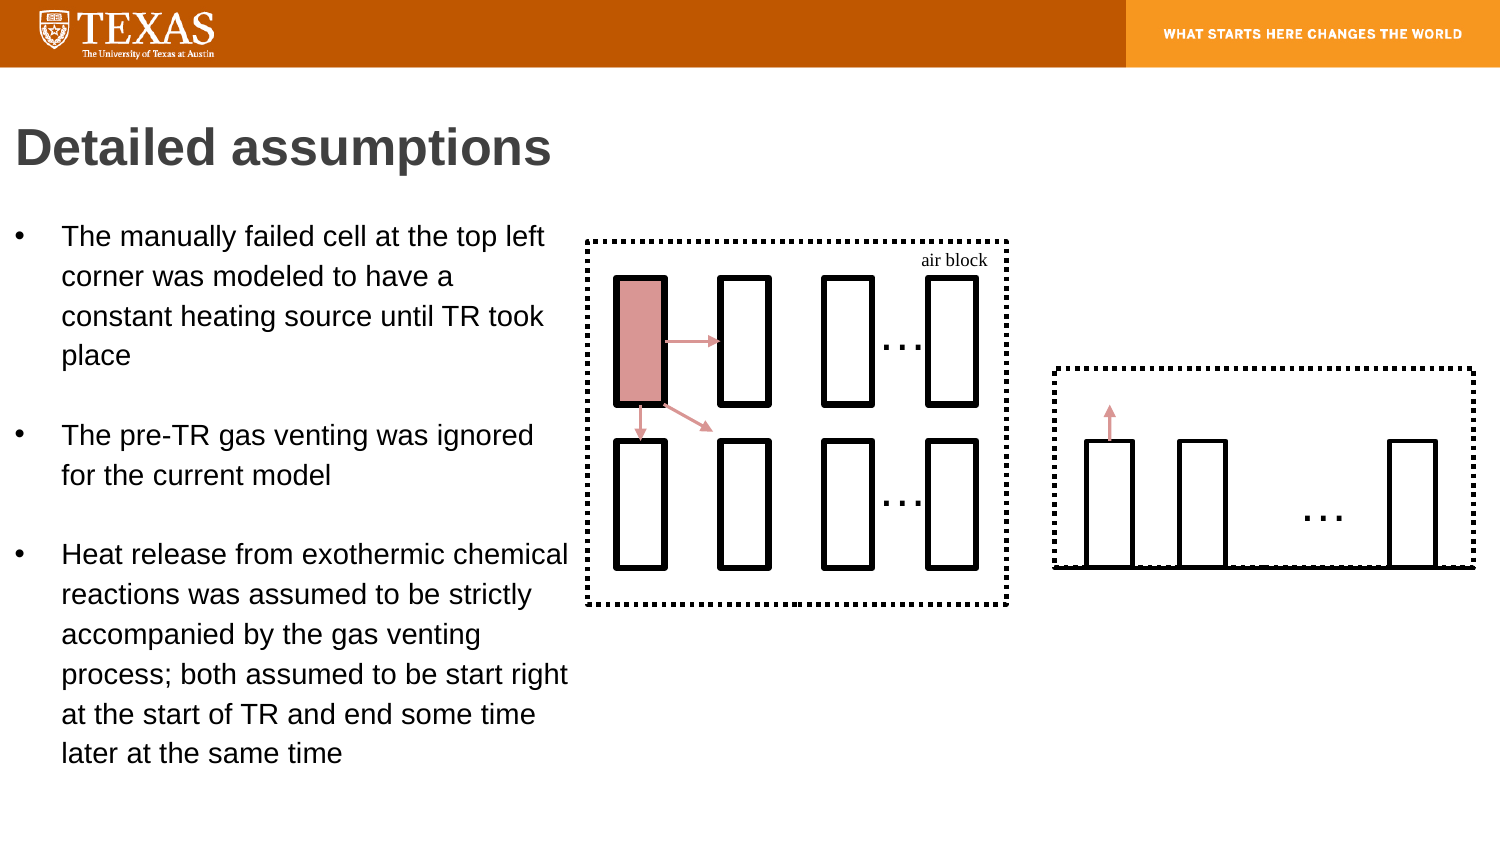

Detailed assumptions
The manually failed cell at the top left corner was modeled to have a constant heating source until TR took place

The pre-TR gas venting was ignored for the current model

Heat release from exothermic chemical reactions was assumed to be strictly accompanied by the gas venting process; both assumed to be start right at the start of TR and end some time later at the same time

air block

…

…

…